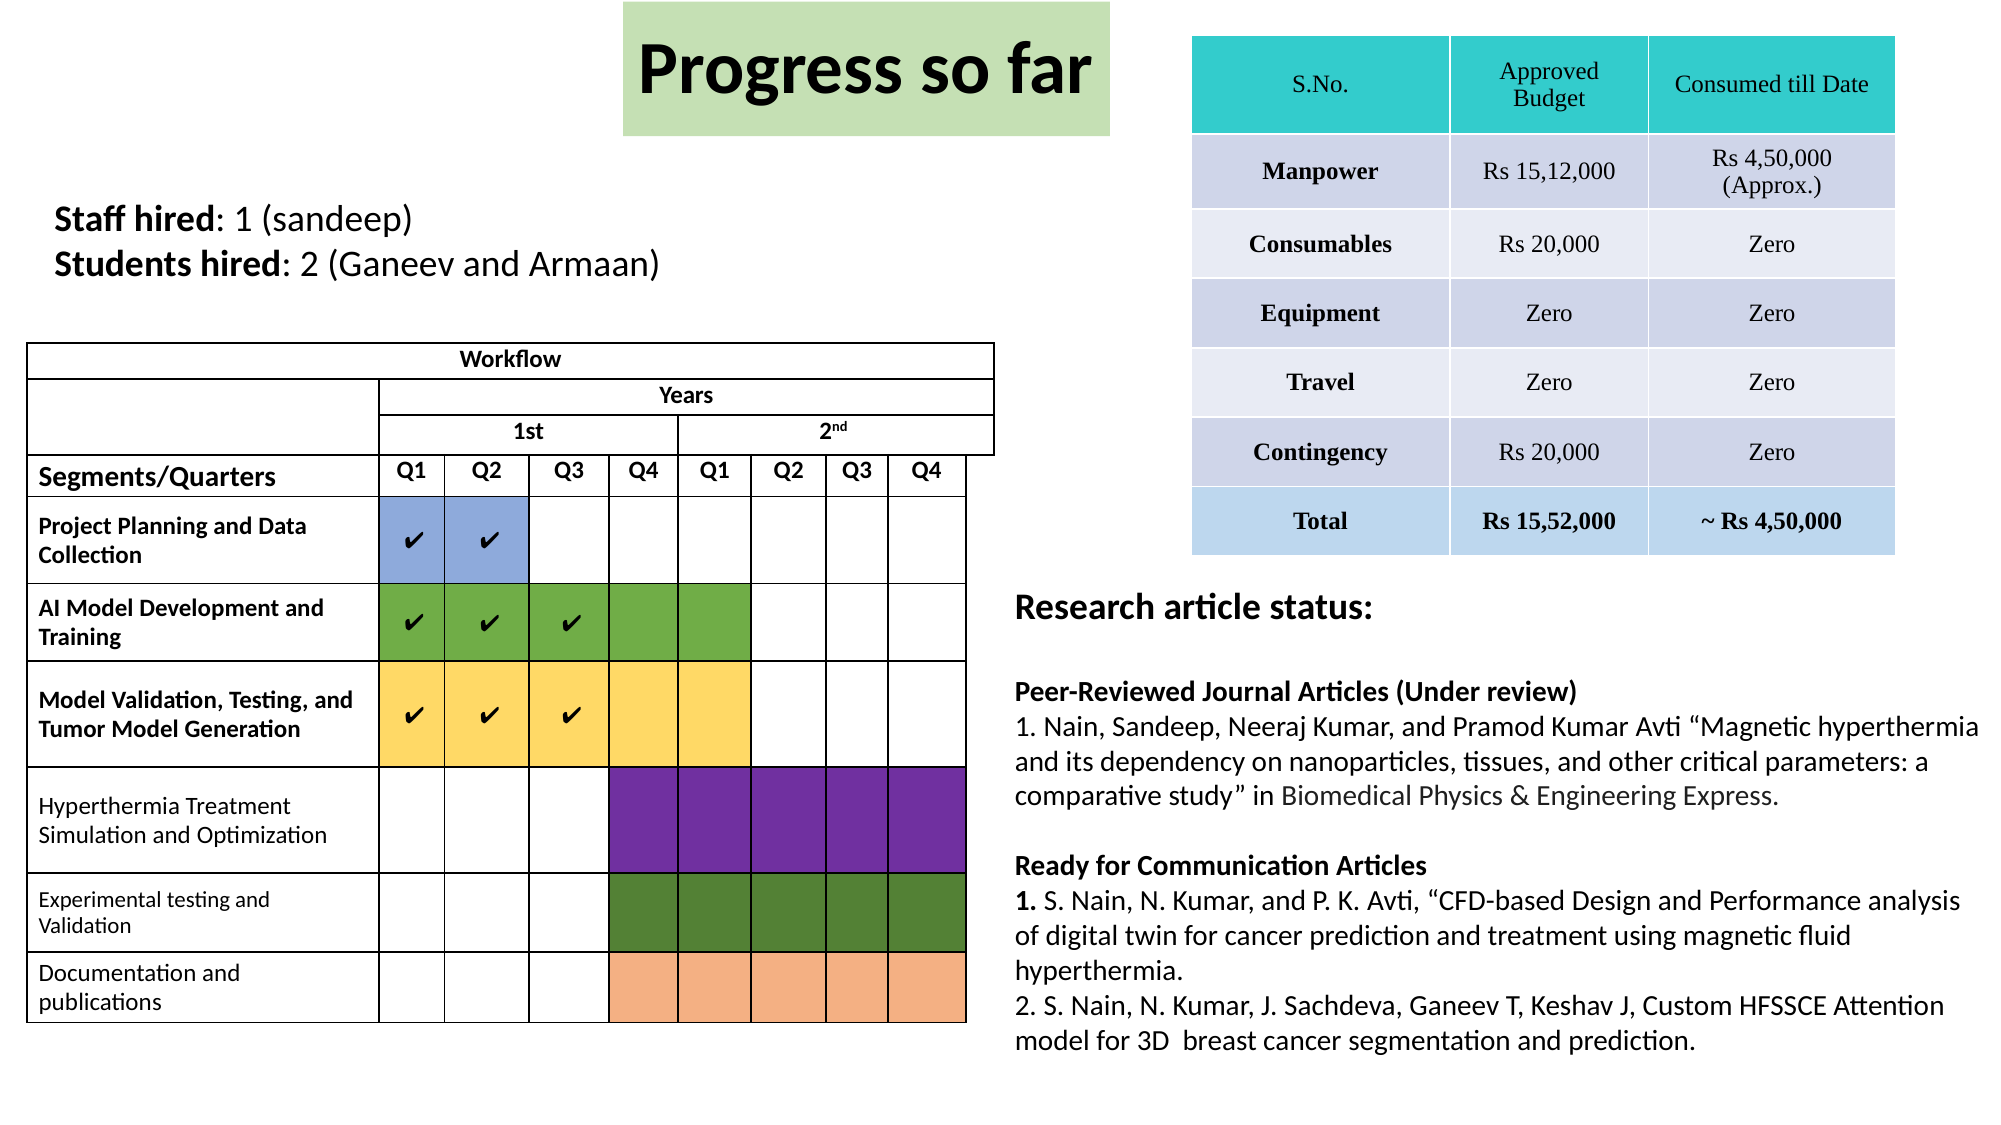

# Progress so far
| S.No. | Approved Budget | Consumed till Date |
| --- | --- | --- |
| Manpower | Rs 15,12,000 | Rs 4,50,000 (Approx.) |
| Consumables | Rs 20,000 | Zero |
| Equipment | Zero | Zero |
| Travel | Zero | Zero |
| Contingency | Rs 20,000 | Zero |
| Total | Rs 15,52,000 | ~ Rs 4,50,000 |
Staff hired: 1 (sandeep)
Students hired: 2 (Ganeev and Armaan)
| Workflow |  |  |  |  |  |  |  |  |  |
| --- | --- | --- | --- | --- | --- | --- | --- | --- | --- |
|  | Years |  |  |  |  |  |  |  |  |
|  | 1st |  |  |  | 2nd |  |  |  |  |
| Segments/Quarters | Q1 | Q2 | Q3 | Q4 | Q1 | Q2 | Q3 | Q4 |  |
| Project Planning and Data Collection | ✔ | ✔ |  |  |  |  |  |  |  |
| AI Model Development and Training | ✔ | ✔ | ✔ |  |  |  |  |  |  |
| Model Validation, Testing, and Tumor Model Generation | ✔ | ✔ | ✔ |  |  |  |  |  |  |
| Hyperthermia Treatment Simulation and Optimization |  |  |  |  |  |  |  |  |  |
| Experimental testing and Validation |  |  |  |  |  |  |  |  |  |
| Documentation and publications |  |  |  |  |  |  |  |  |  |
Research article status:

Peer-Reviewed Journal Articles (Under review)
1. Nain, Sandeep, Neeraj Kumar, and Pramod Kumar Avti “Magnetic hyperthermia and its dependency on nanoparticles, tissues, and other critical parameters: a comparative study” in Biomedical Physics & Engineering Express.
Ready for Communication Articles
1. S. Nain, N. Kumar, and P. K. Avti, “CFD-based Design and Performance analysis of digital twin for cancer prediction and treatment using magnetic fluid hyperthermia.
2. S. Nain, N. Kumar, J. Sachdeva, Ganeev T, Keshav J, Custom HFSSCE Attention model for 3D  breast cancer segmentation and prediction.